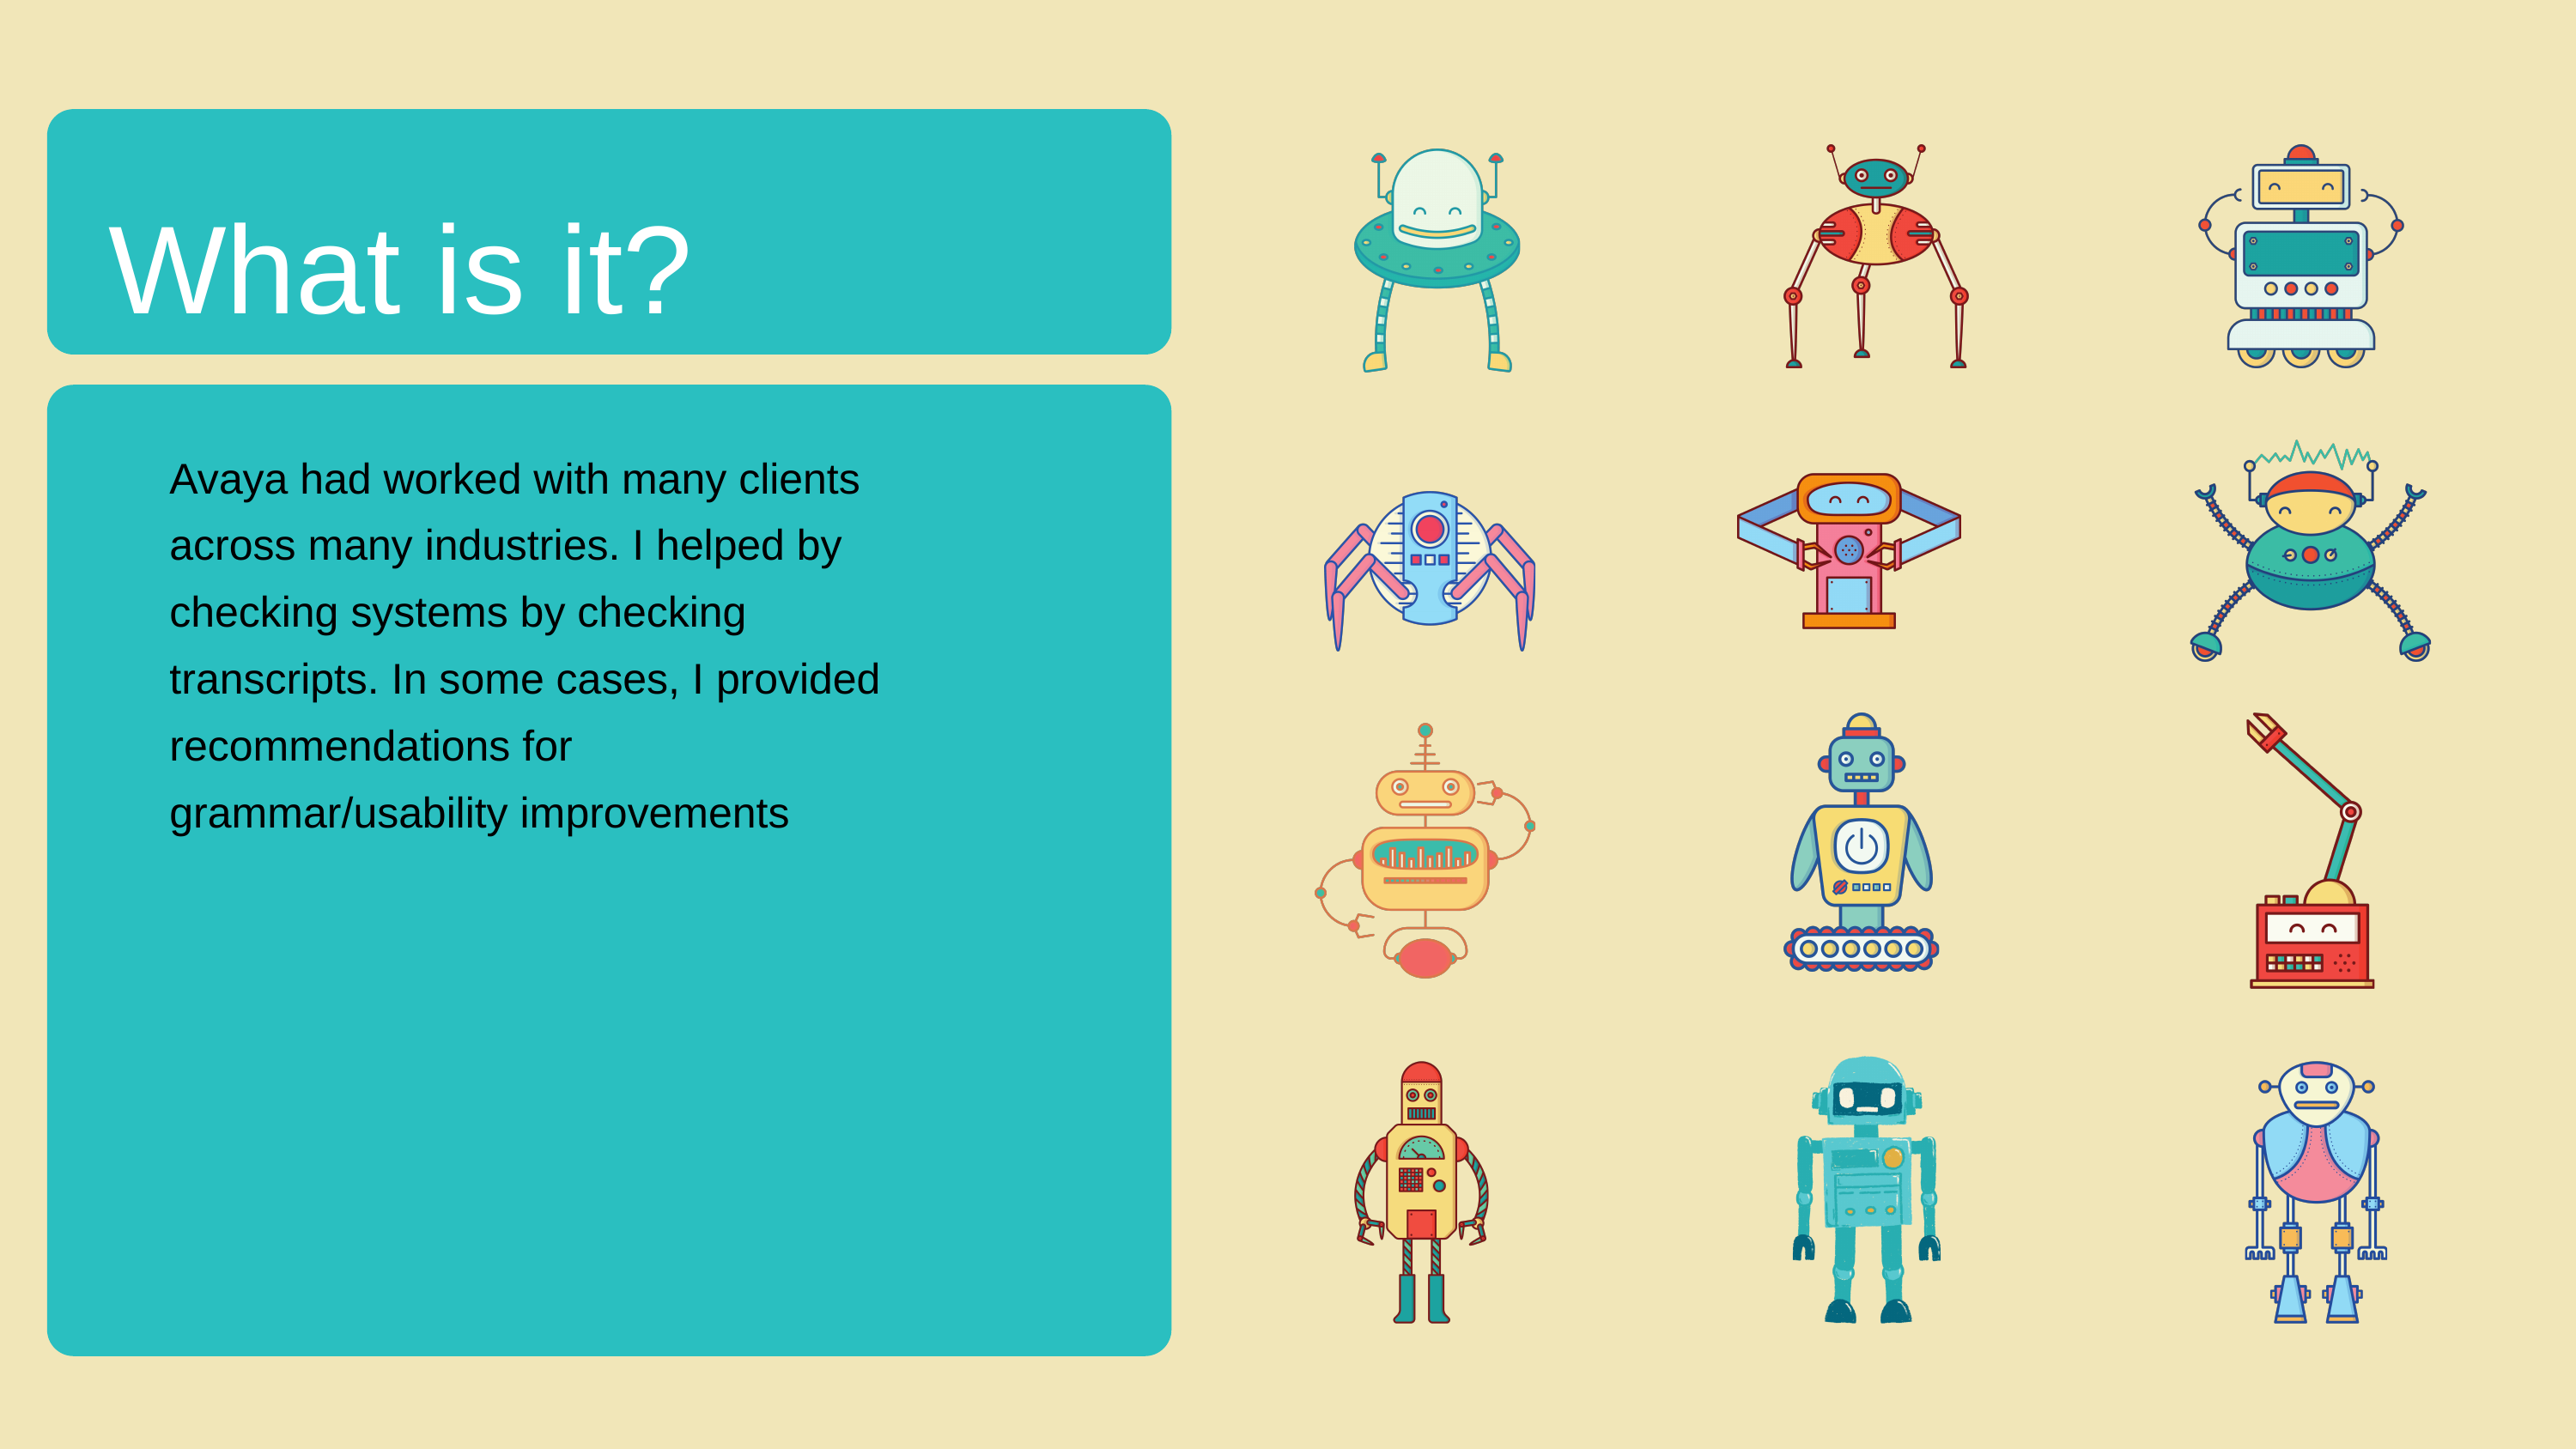

What is it?

Avaya had worked with many clients across many industries. I helped by checking systems by checking transcripts. In some cases, I provided recommendations for grammar/usability improvements